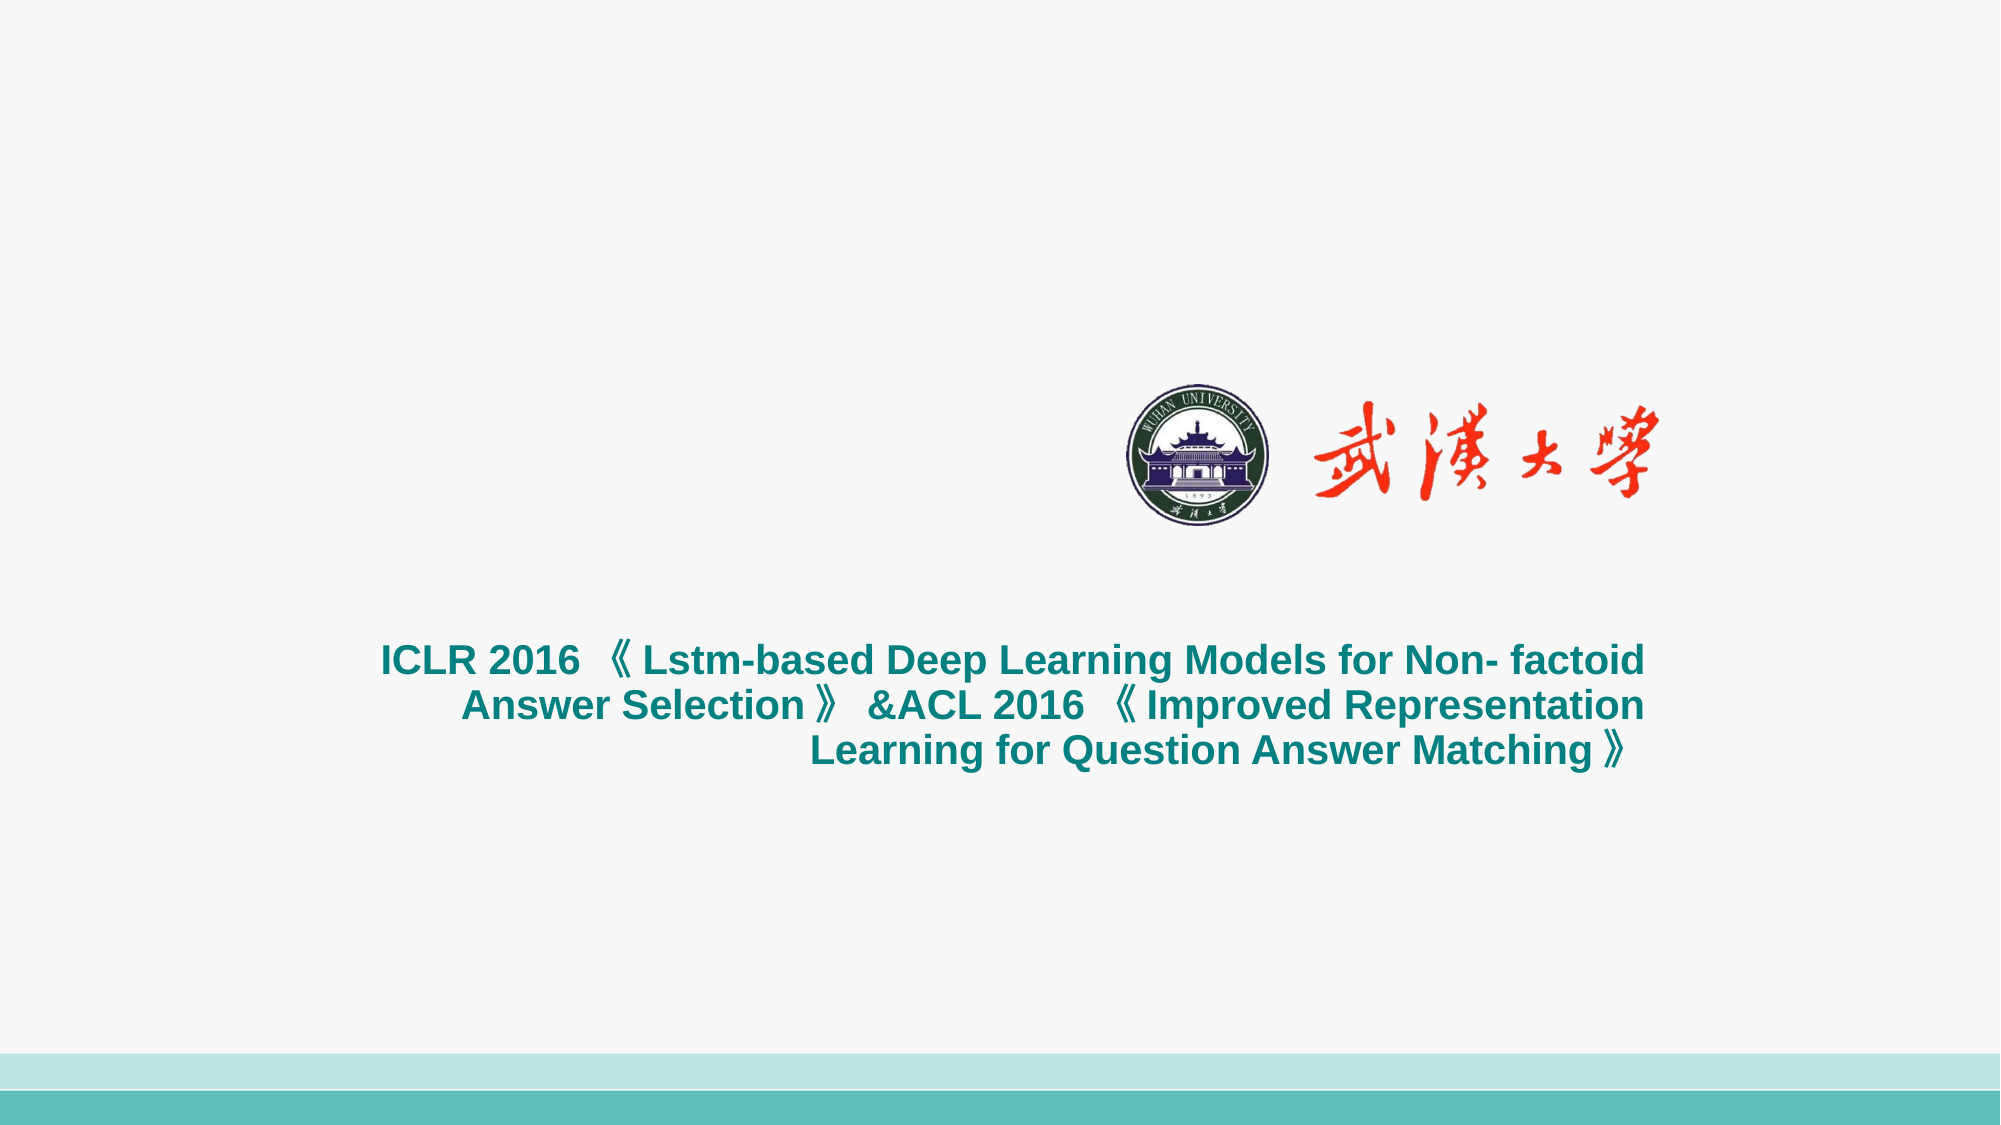

ICLR 2016《Lstm-based Deep Learning Models for Non- factoid Answer Selection》&ACL 2016《Improved Representation Learning for Question Answer Matching》